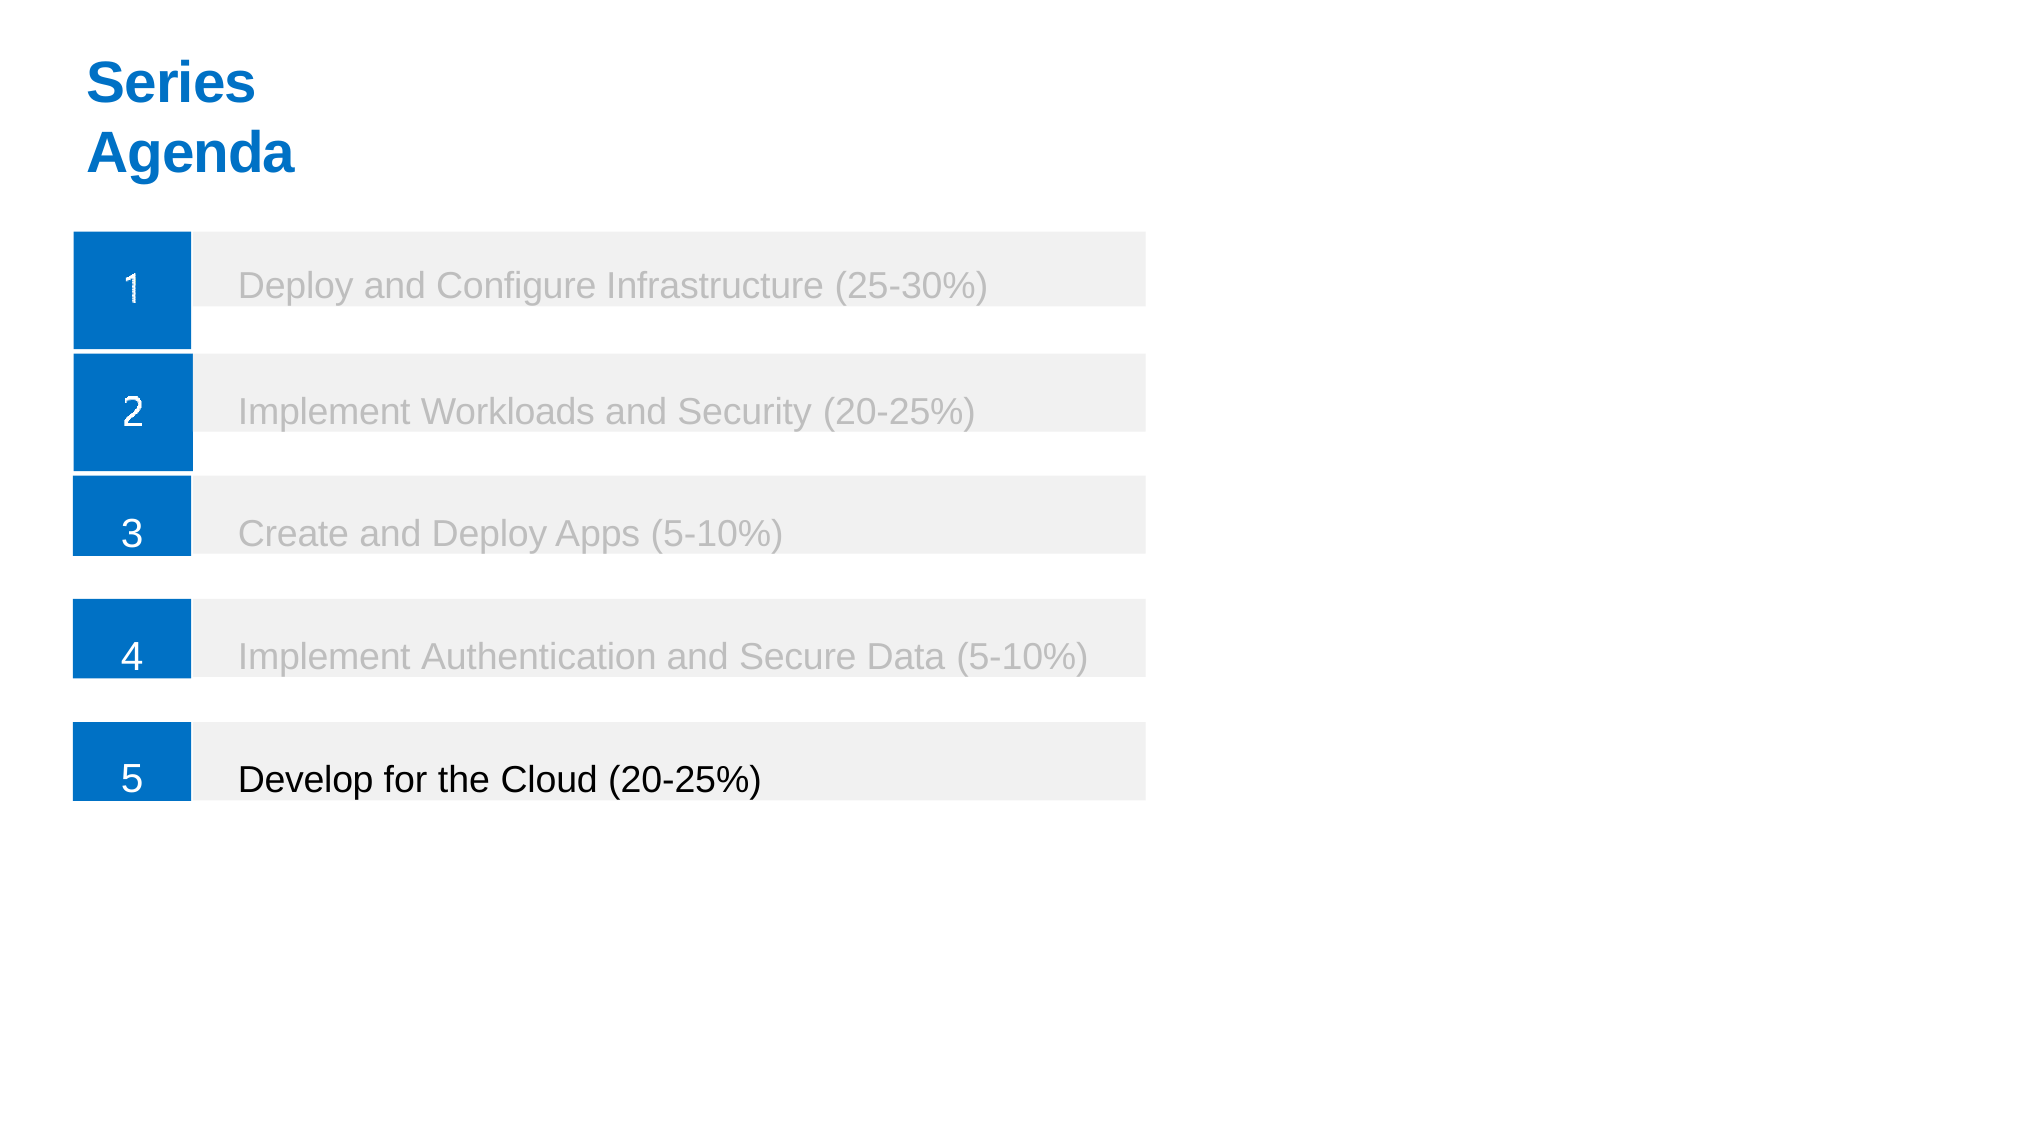

# Series Agenda

Deploy and Configure Infrastructure (25-30%)

Implement Workloads and Security (20-25%)

3
Create and Deploy Apps (5-10%)
4
Implement Authentication and Secure Data (5-10%)
5
Develop for the Cloud (20-25%)